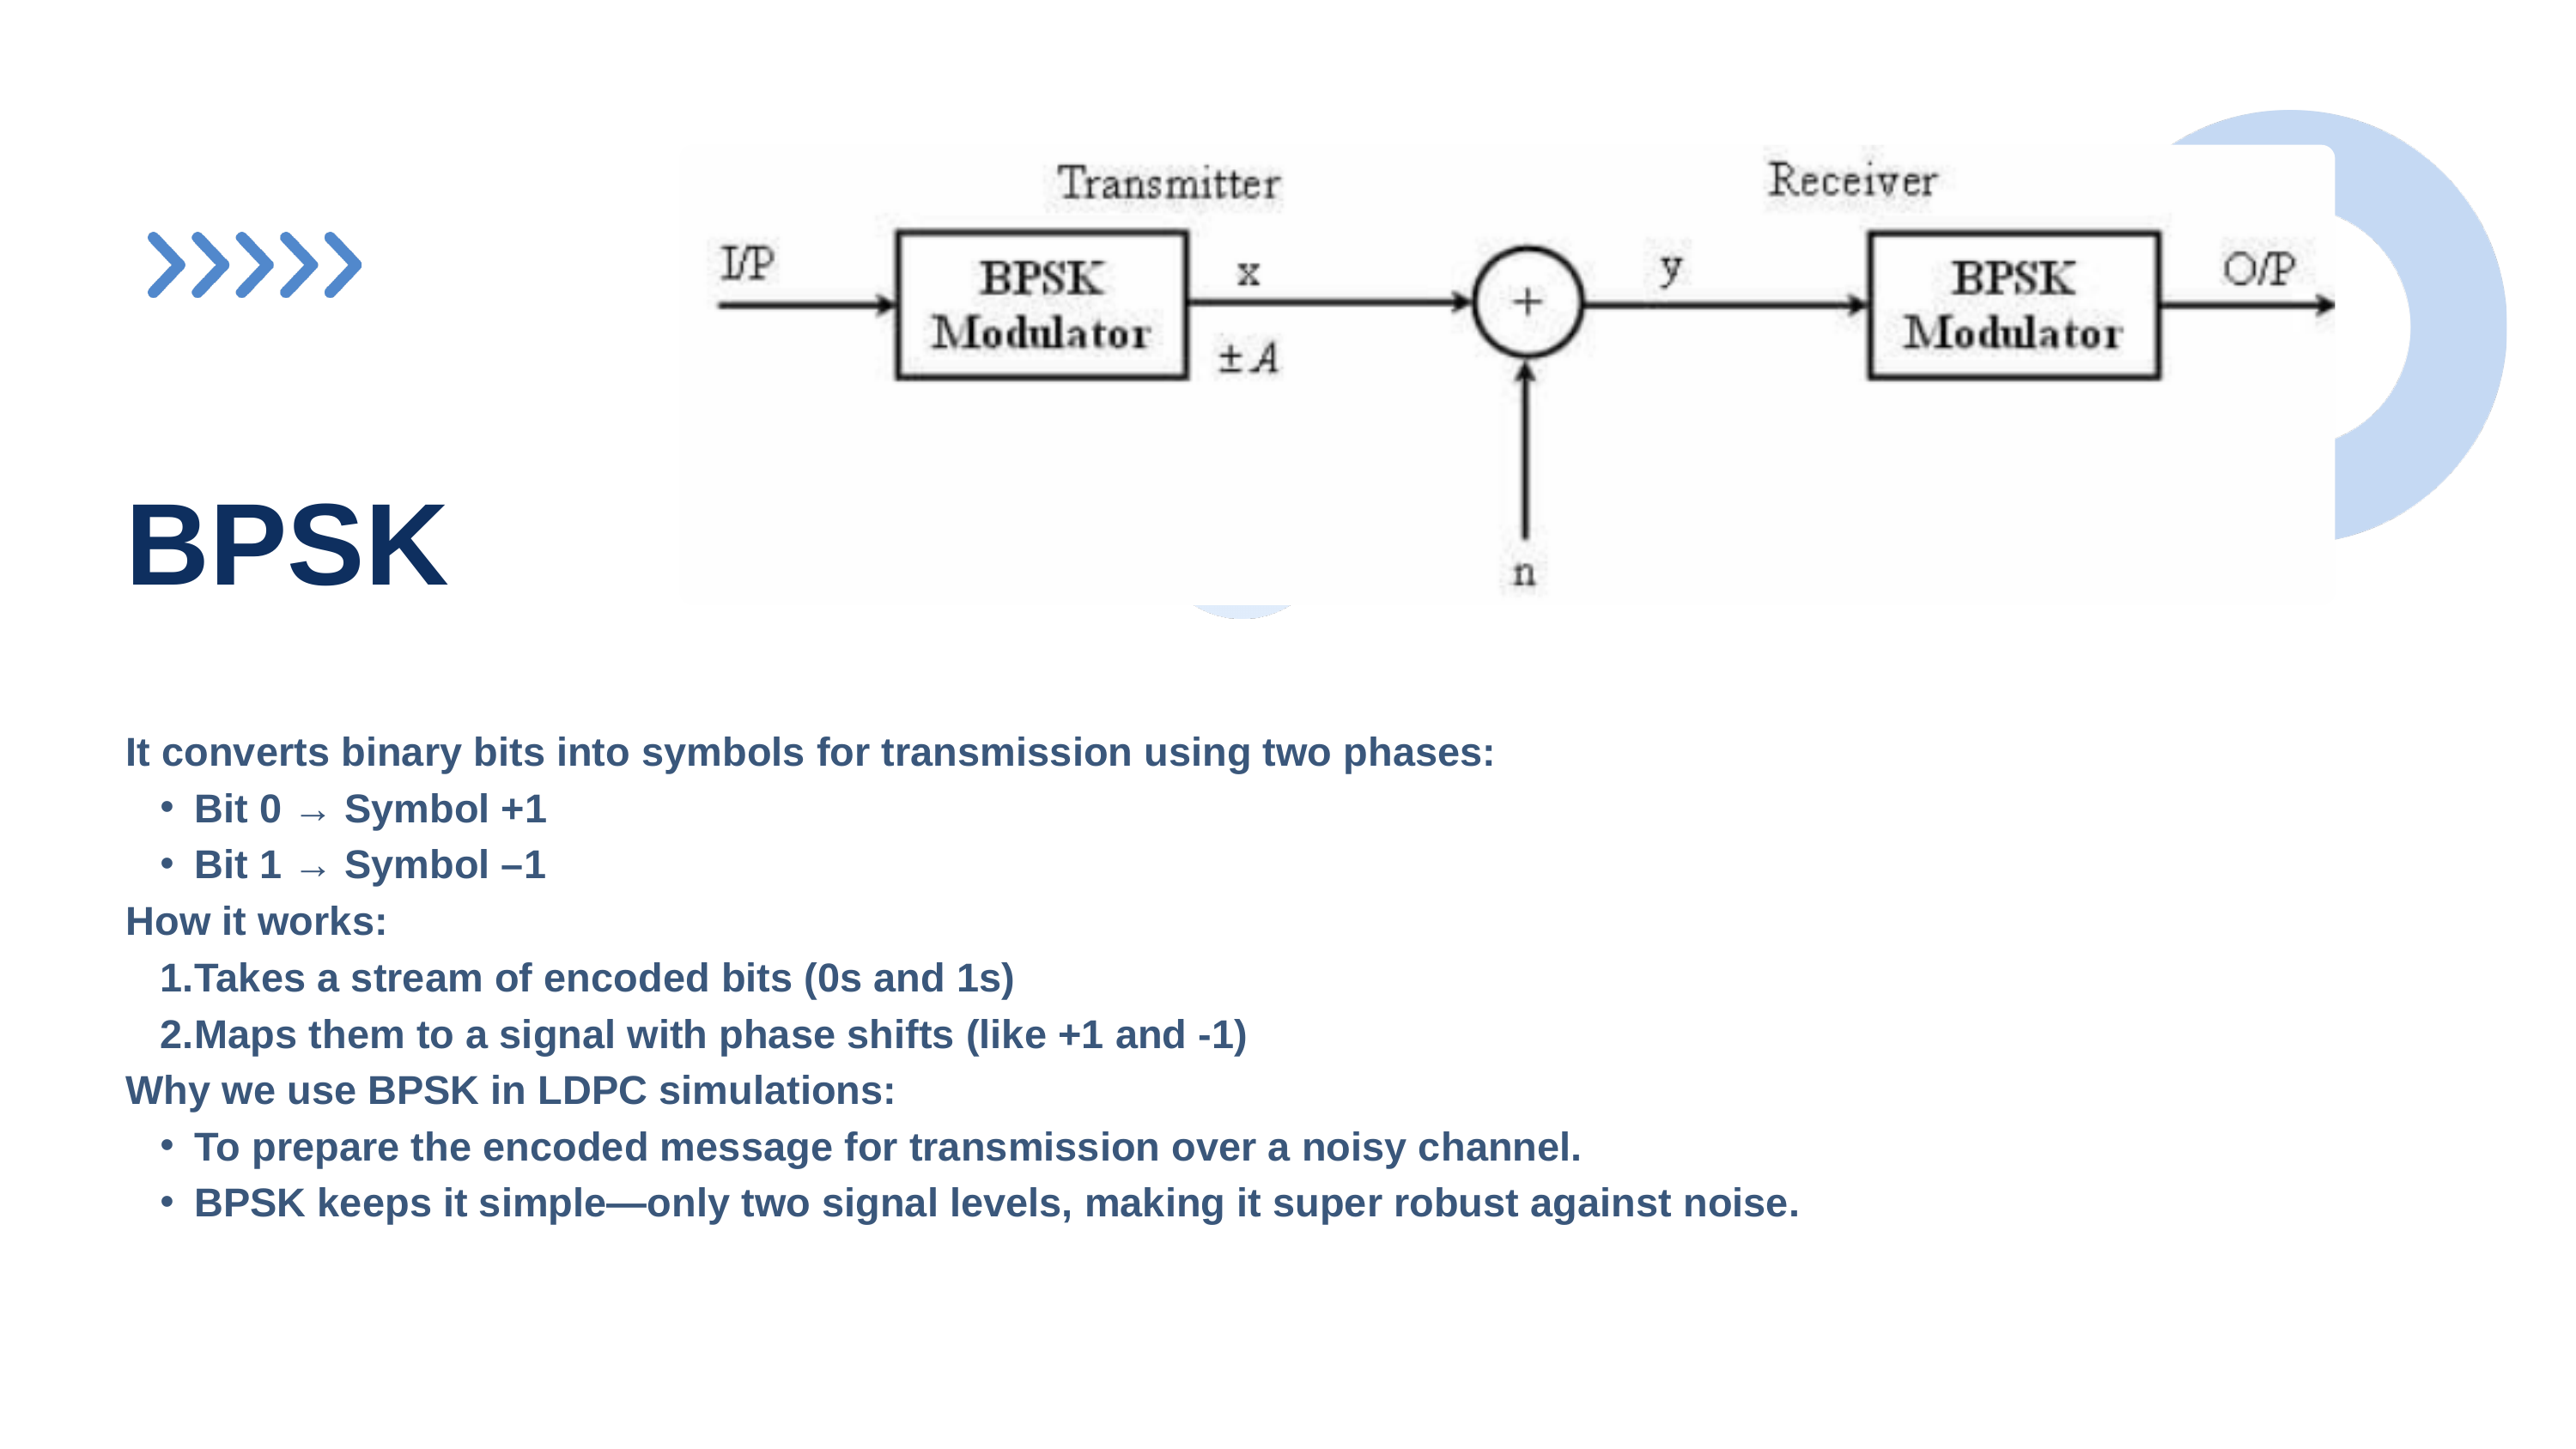

BPSK

It converts binary bits into symbols for transmission using two phases:
Bit 0 → Symbol +1
Bit 1 → Symbol –1
How it works:
Takes a stream of encoded bits (0s and 1s)
Maps them to a signal with phase shifts (like +1 and -1)
Why we use BPSK in LDPC simulations:
To prepare the encoded message for transmission over a noisy channel.
BPSK keeps it simple—only two signal levels, making it super robust against noise.